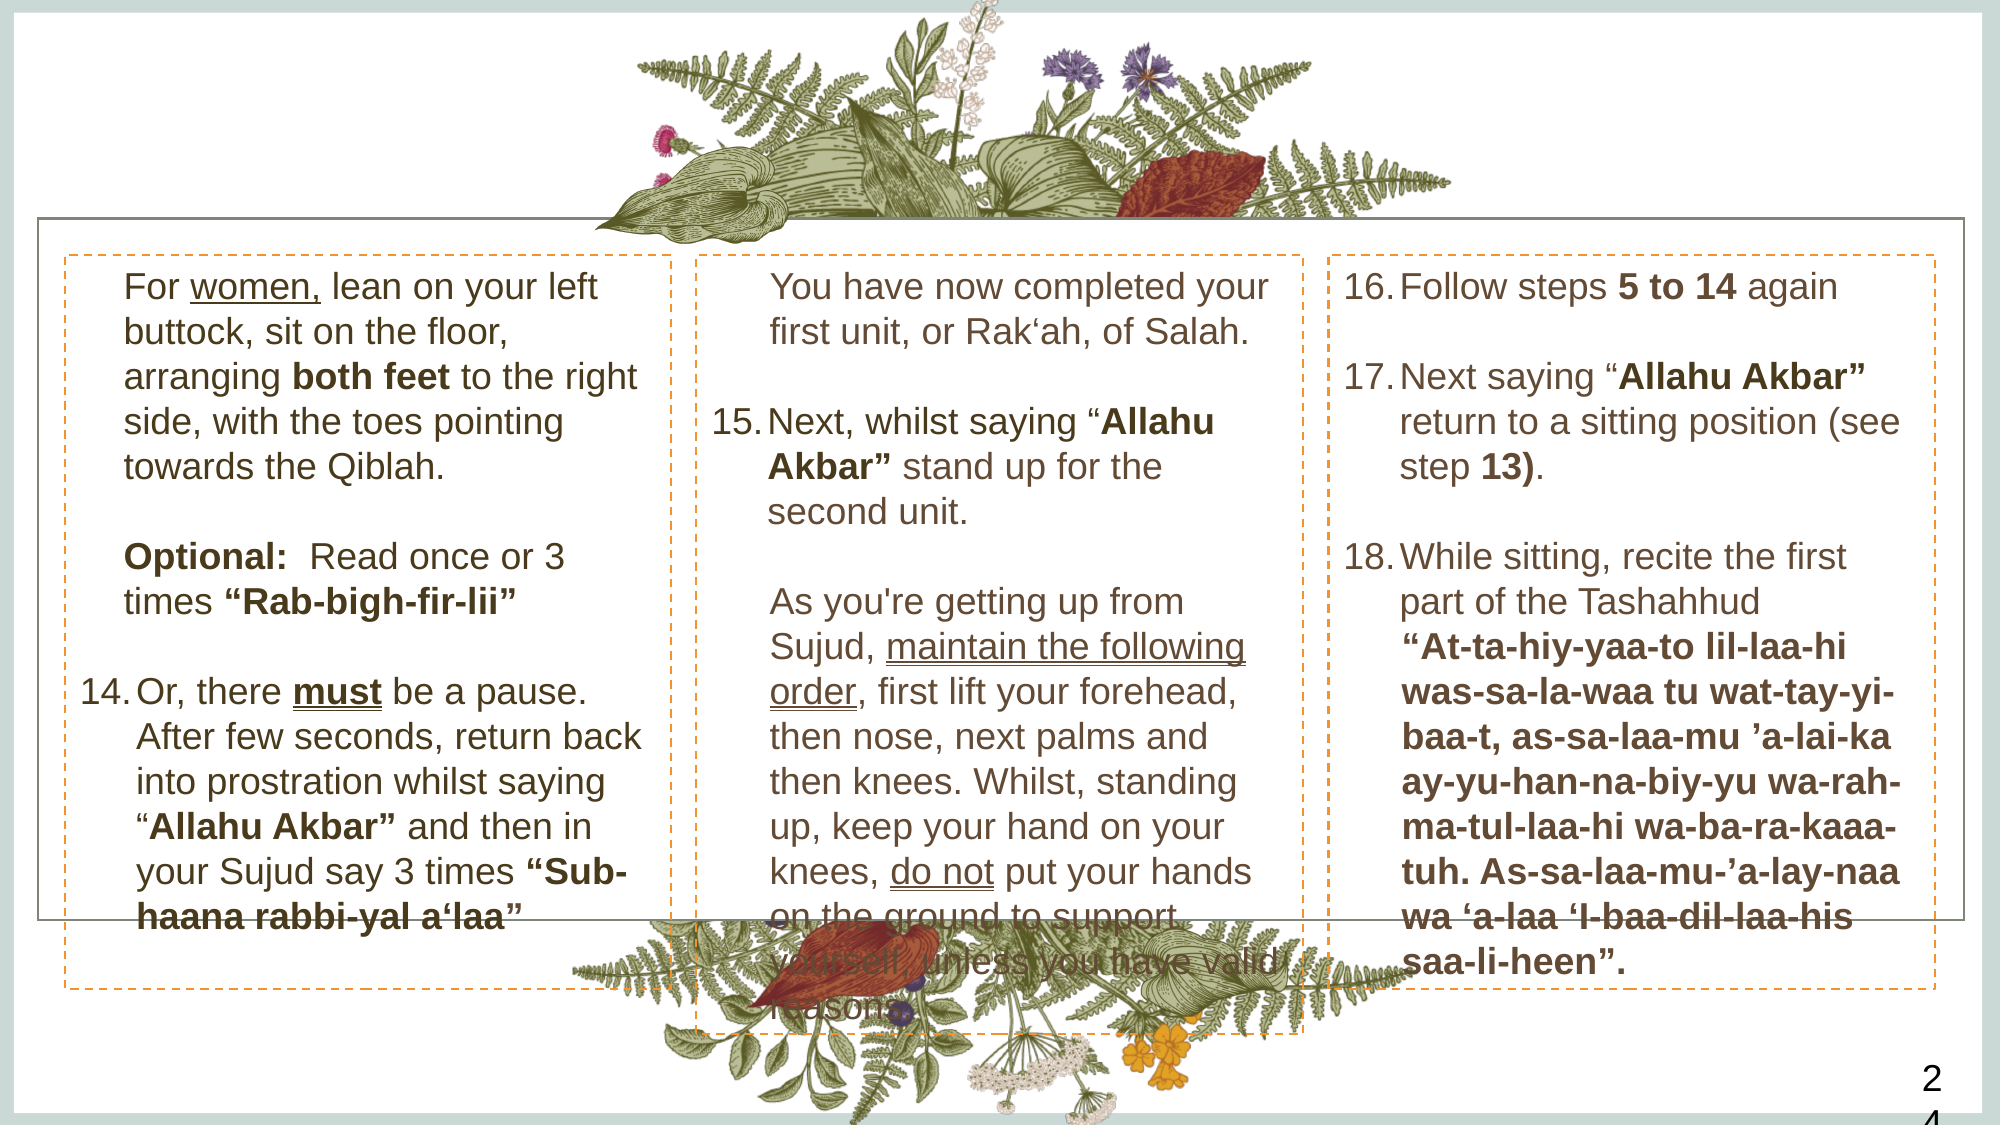

For women, lean on your left buttock, sit on the floor, arranging both feet to the right side, with the toes pointing towards the Qiblah.

Optional:  Read once or 3 times “Rab-bigh-fir-lii”

Or, there must be a pause. After few seconds, return back into prostration whilst saying “Allahu Akbar” and then in your Sujud say 3 times “Sub- haana rabbi-yal a‘laa”

You have now completed your first unit, or Rak‘ah, of Salah.

Next, whilst saying “Allahu Akbar” stand up for the second unit.

As you're getting up from Sujud, maintain the following order, first lift your forehead, then nose, next palms and then knees. Whilst, standing up, keep your hand on your knees, do not put your hands on the ground to support yourself, unless you have valid reasons.
Follow steps 5 to 14 again

Next saying “Allahu Akbar” return to a sitting position (see step 13).

While sitting, recite the first part of the Tashahhud
“At-ta-hiy-yaa-to lil-laa-hi was-sa-la-waa tu wat-tay-yi-baa-t, as-sa-laa-mu ’a-lai-ka ay-yu-han-na-biy-yu wa-rah-ma-tul-laa-hi wa-ba-ra-kaaa-tuh. As-sa-laa-mu-’a-lay-naa wa ‘a-laa ‘I-baa-dil-laa-his saa-li-heen”.
24